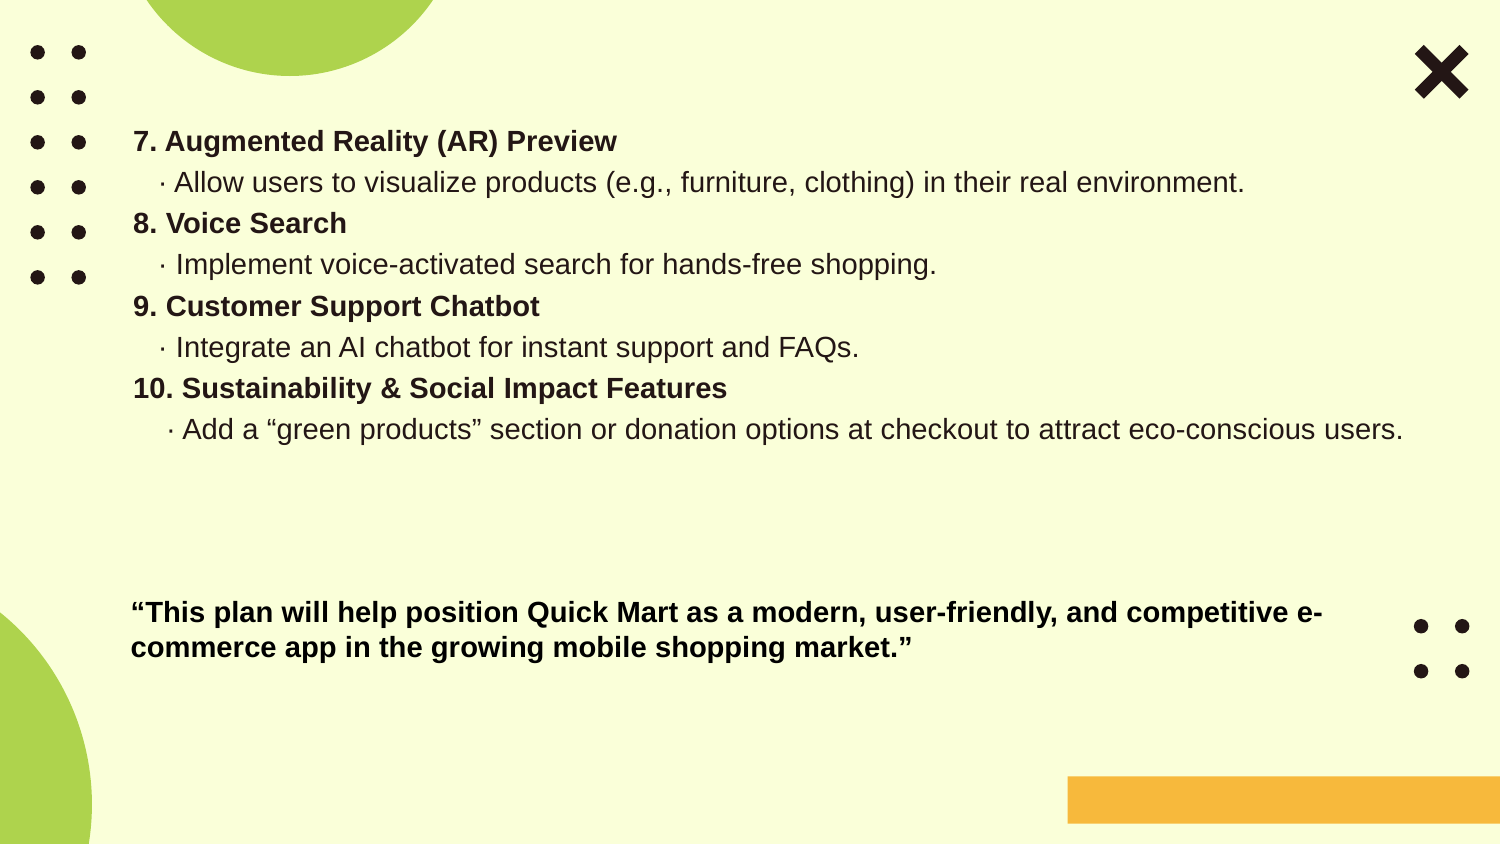

7. Augmented Reality (AR) Preview
   · Allow users to visualize products (e.g., furniture, clothing) in their real environment.
8. Voice Search
   · Implement voice-activated search for hands-free shopping.
9. Customer Support Chatbot
   · Integrate an AI chatbot for instant support and FAQs.
10. Sustainability & Social Impact Features
    · Add a “green products” section or donation options at checkout to attract eco-conscious users.
“This plan will help position Quick Mart as a modern, user-friendly, and competitive e-commerce app in the growing mobile shopping market.”